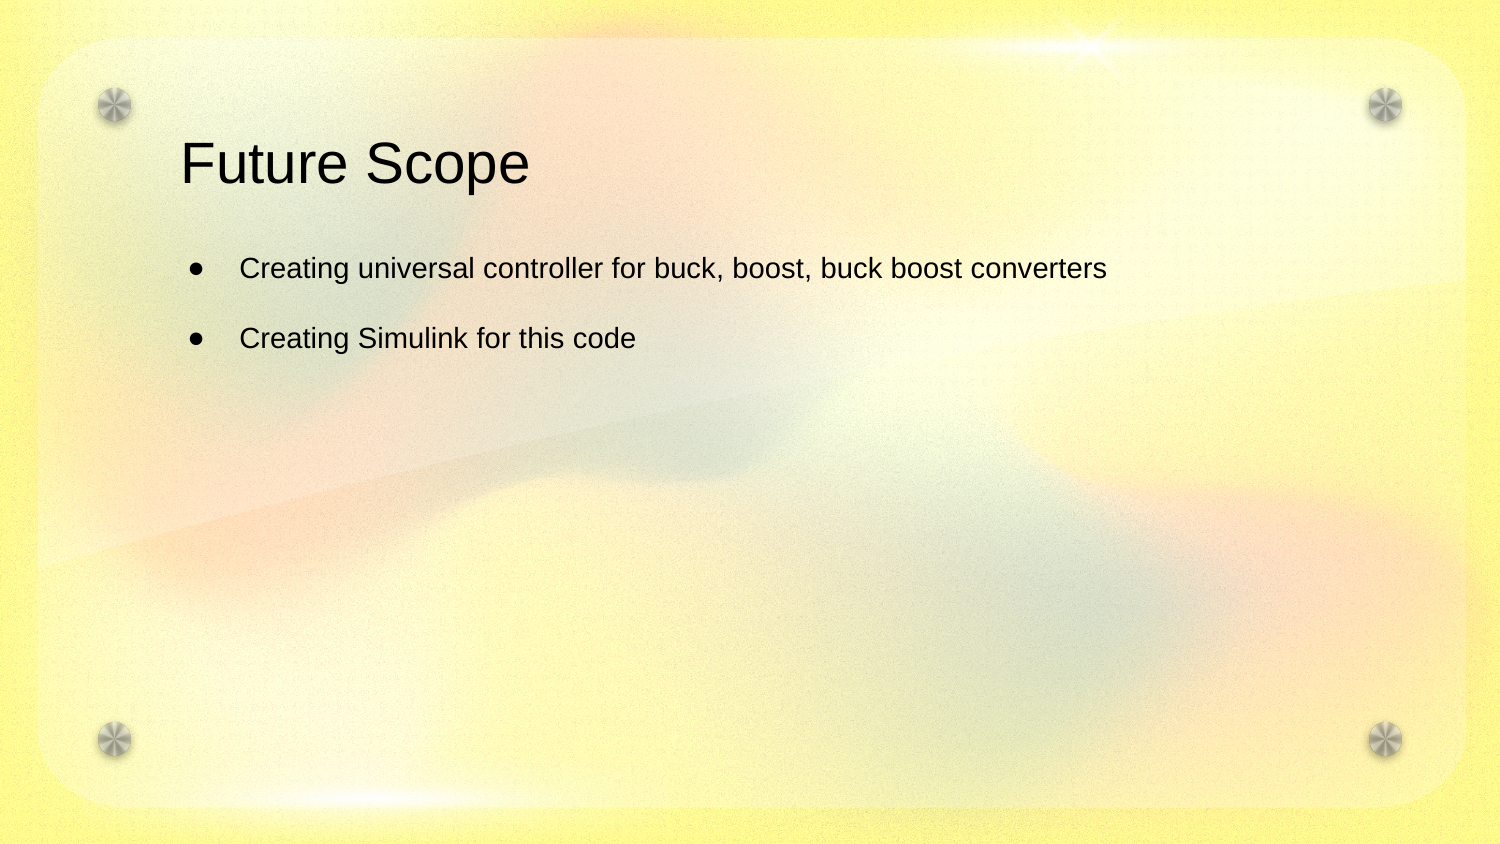

# Future Scope
Creating universal controller for buck, boost, buck boost converters

Creating Simulink for this code